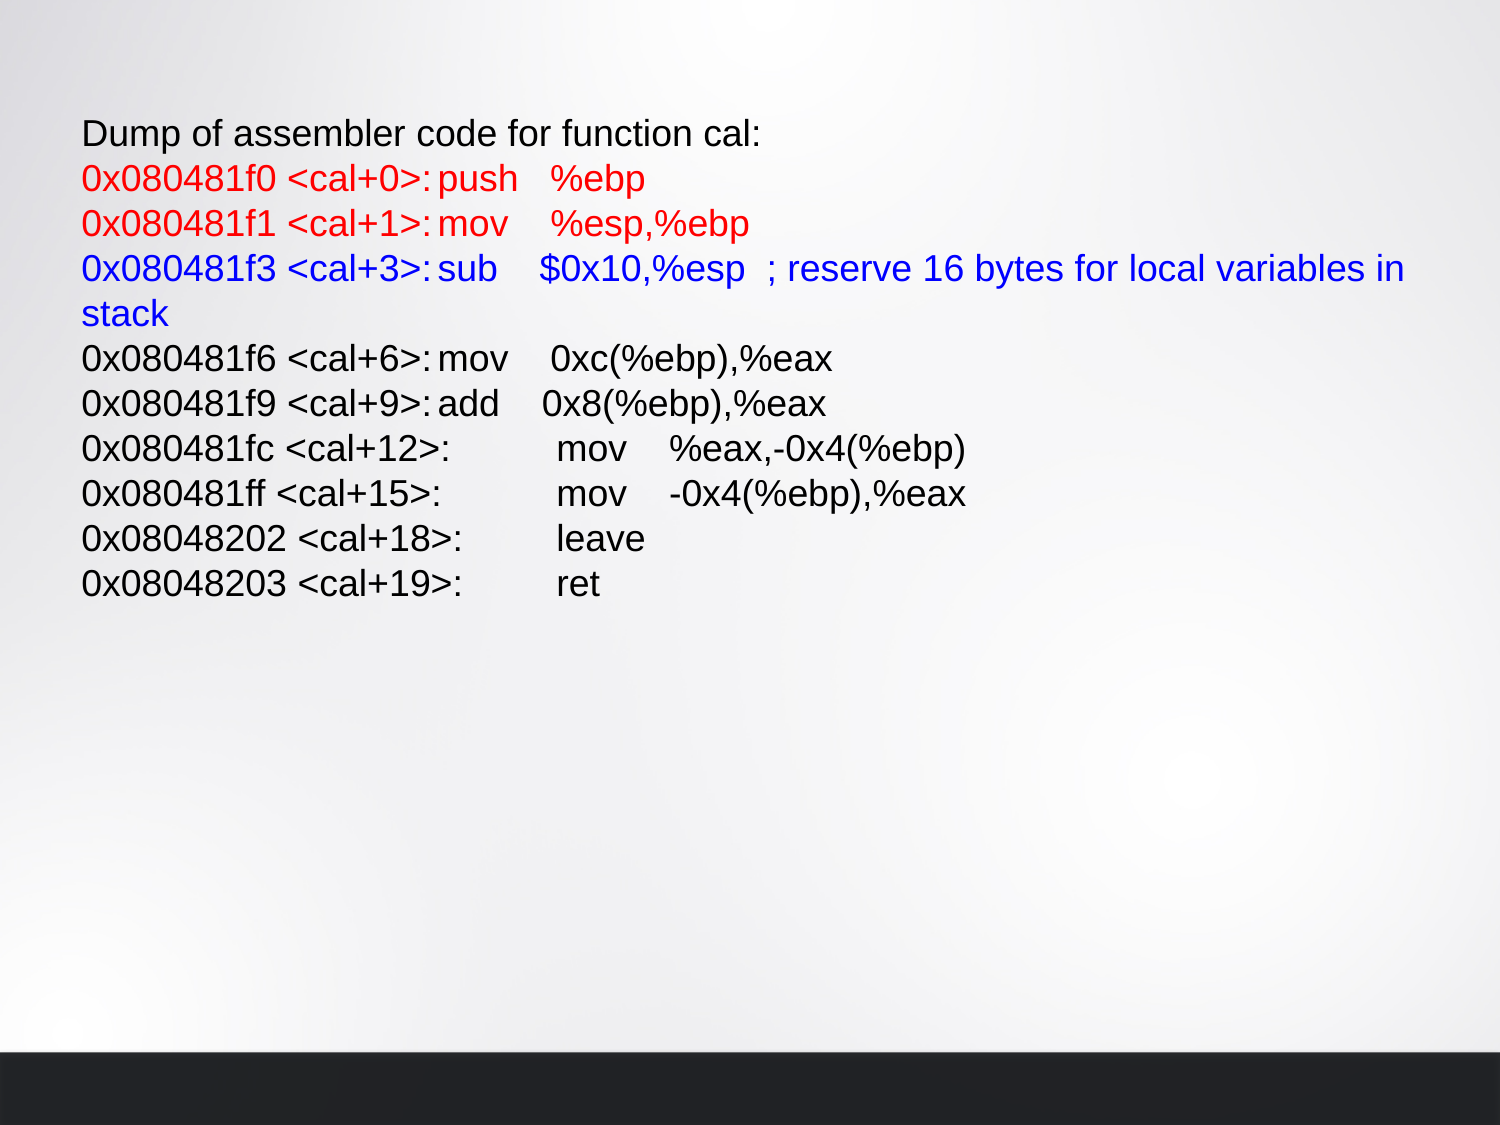

Dump of assembler code for function cal:
0x080481f0 <cal+0>:	push   %ebp
0x080481f1 <cal+1>:	mov    %esp,%ebp
0x080481f3 <cal+3>:	sub    $0x10,%esp  ; reserve 16 bytes for local variables in stack
0x080481f6 <cal+6>:	mov    0xc(%ebp),%eax
0x080481f9 <cal+9>:	add    0x8(%ebp),%eax
0x080481fc <cal+12>:	mov    %eax,-0x4(%ebp)‏
0x080481ff <cal+15>:	mov    -0x4(%ebp),%eax
0x08048202 <cal+18>:	leave
0x08048203 <cal+19>:	ret